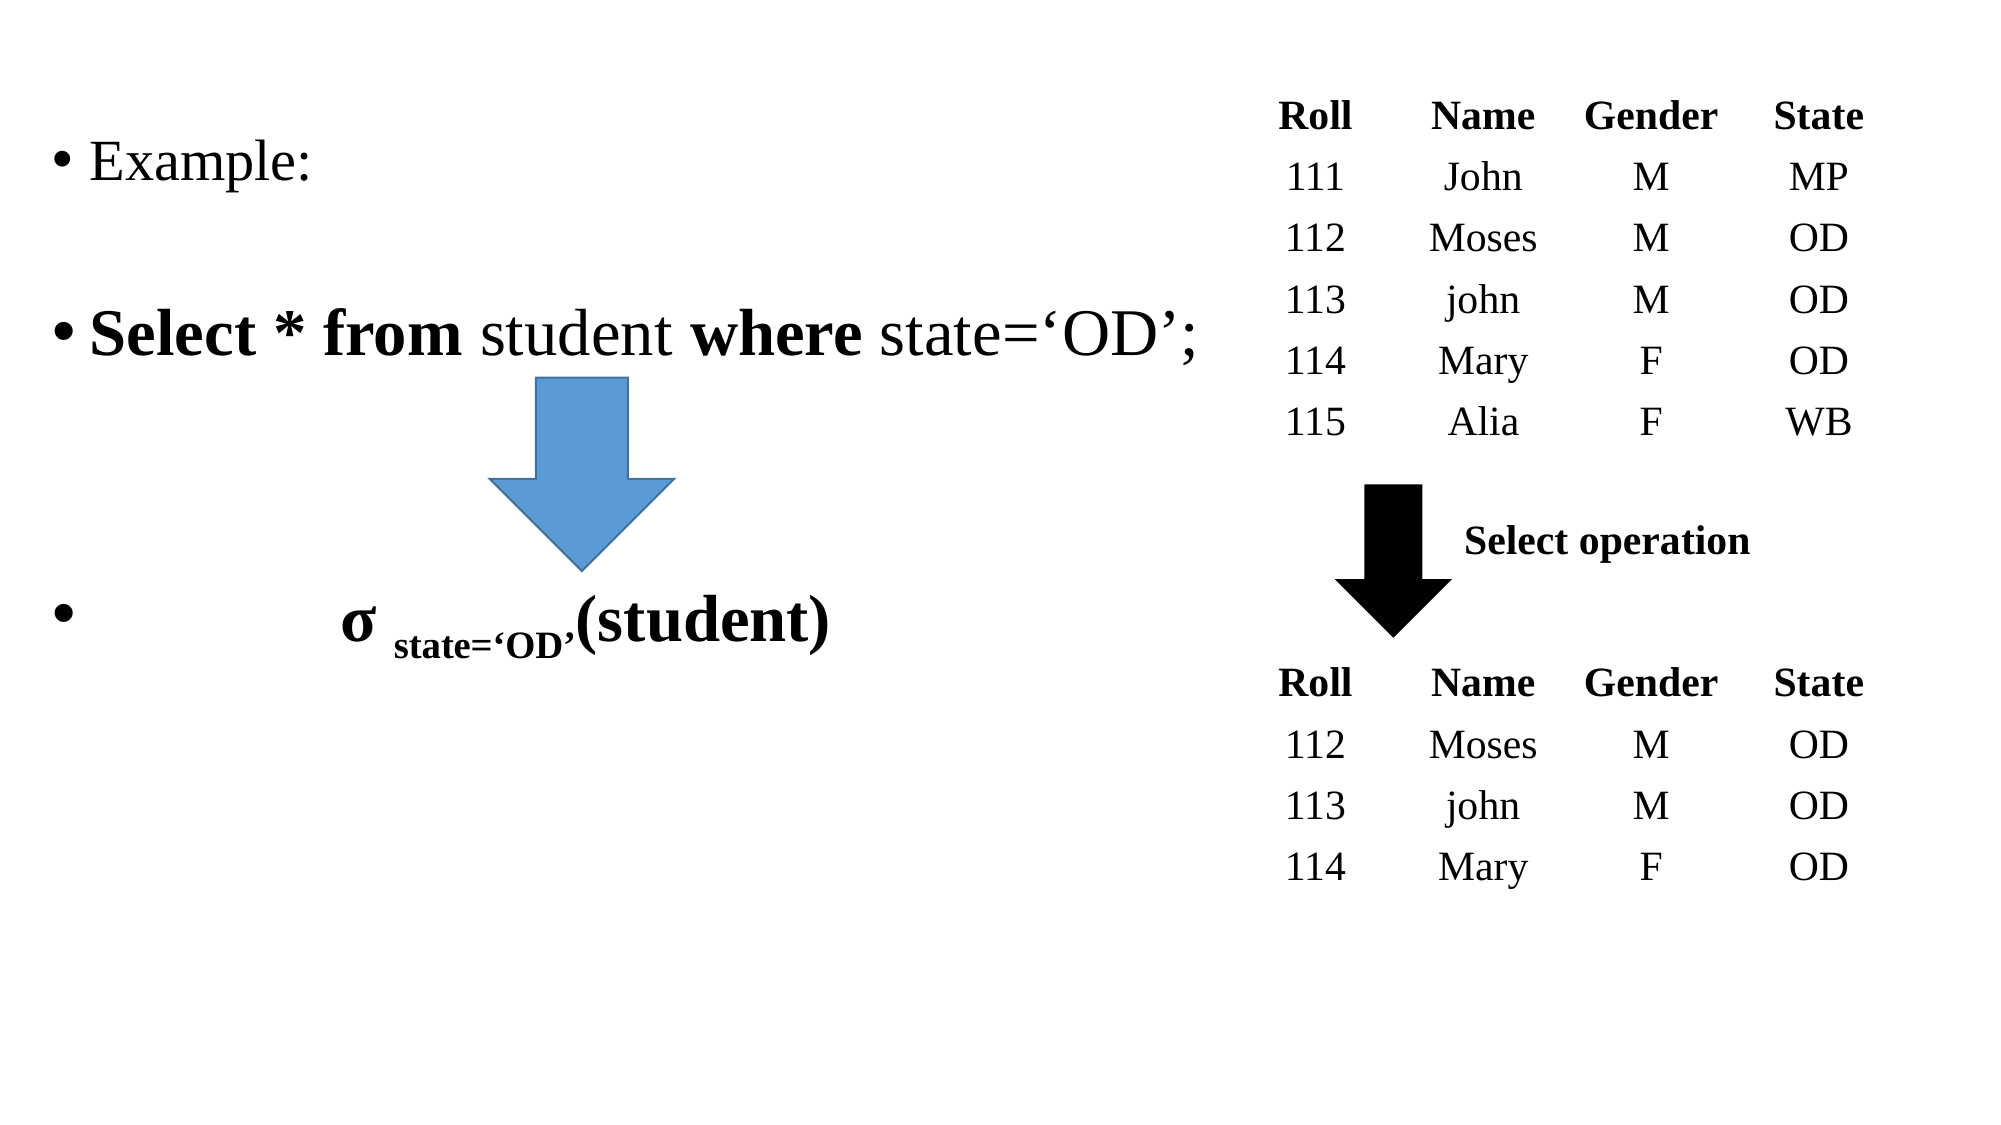

Example:

Select * from student where state=‘OD’;

               σ state=‘OD’(student)

| Roll | Name | Gender | State |
| --- | --- | --- | --- |
| 111 | John | M | MP |
| 112 | Moses | M | OD |
| 113 | john | M | OD |
| 114 | Mary | F | OD |
| 115 | Alia | F | WB |

Select operation
| Roll | Name | Gender | State |
| --- | --- | --- | --- |
| 112 | Moses | M | OD |
| 113 | john | M | OD |
| 114 | Mary | F | OD |